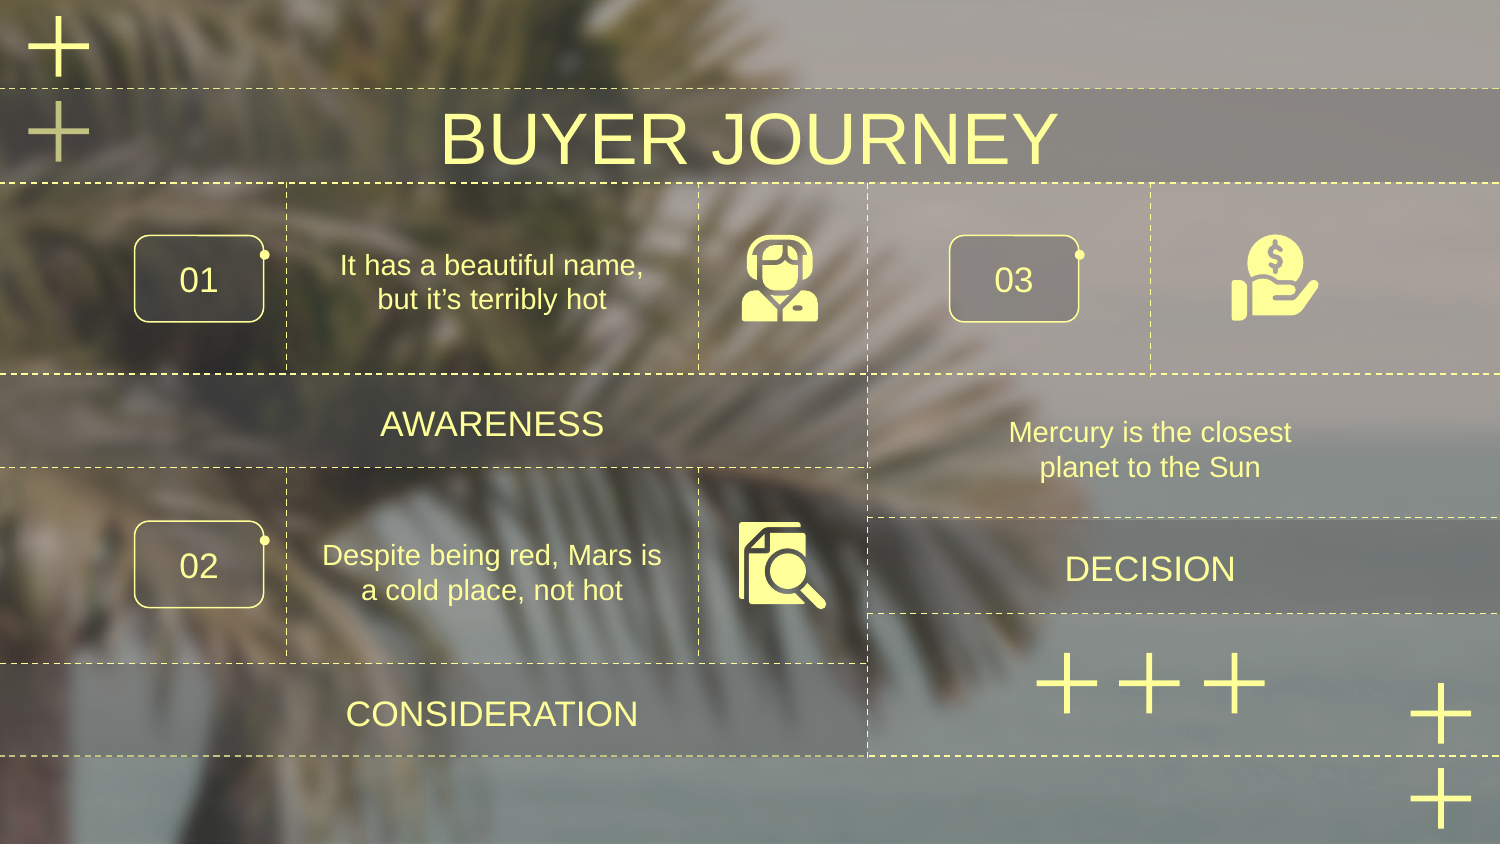

# BUYER JOURNEY

It has a beautiful name, but it’s terribly hot

01
03

AWARENESS
Mercury is the closest planet to the Sun

02
Despite being red, Mars is a cold place, not hot

DECISION

CONSIDERATION